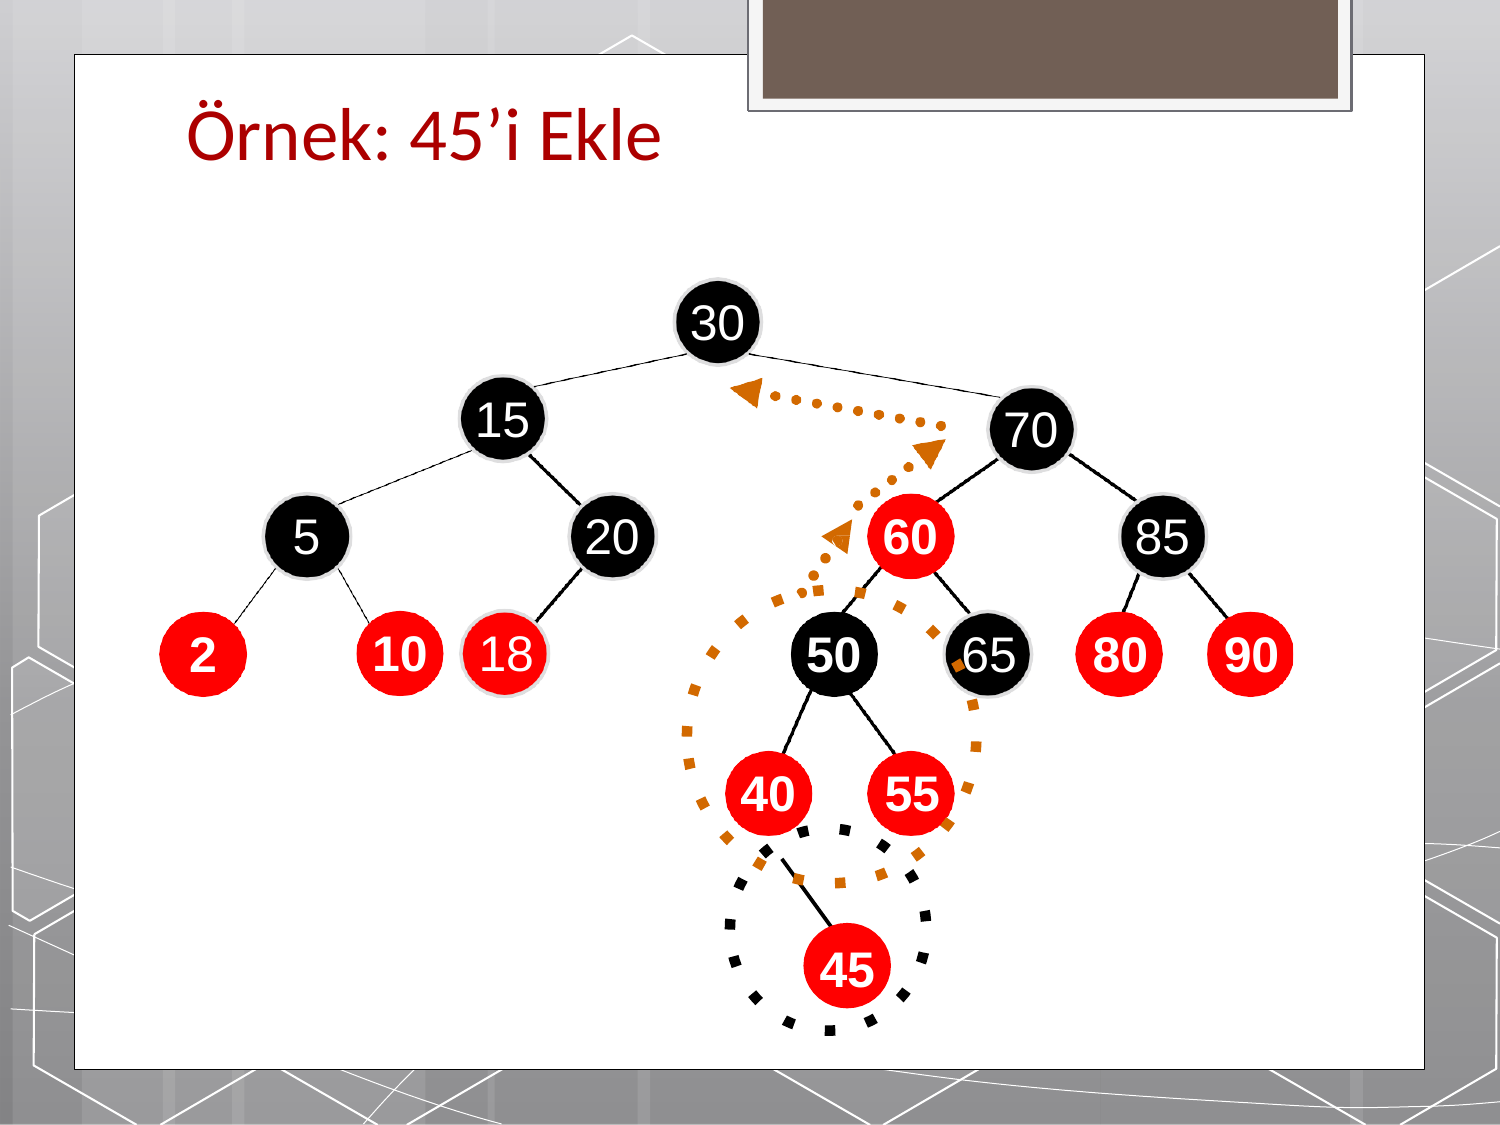

# Örnek: 45’i Ekle

30
15
70
5
20
60
85

10	18
2
50	65	80	90
40	55

45